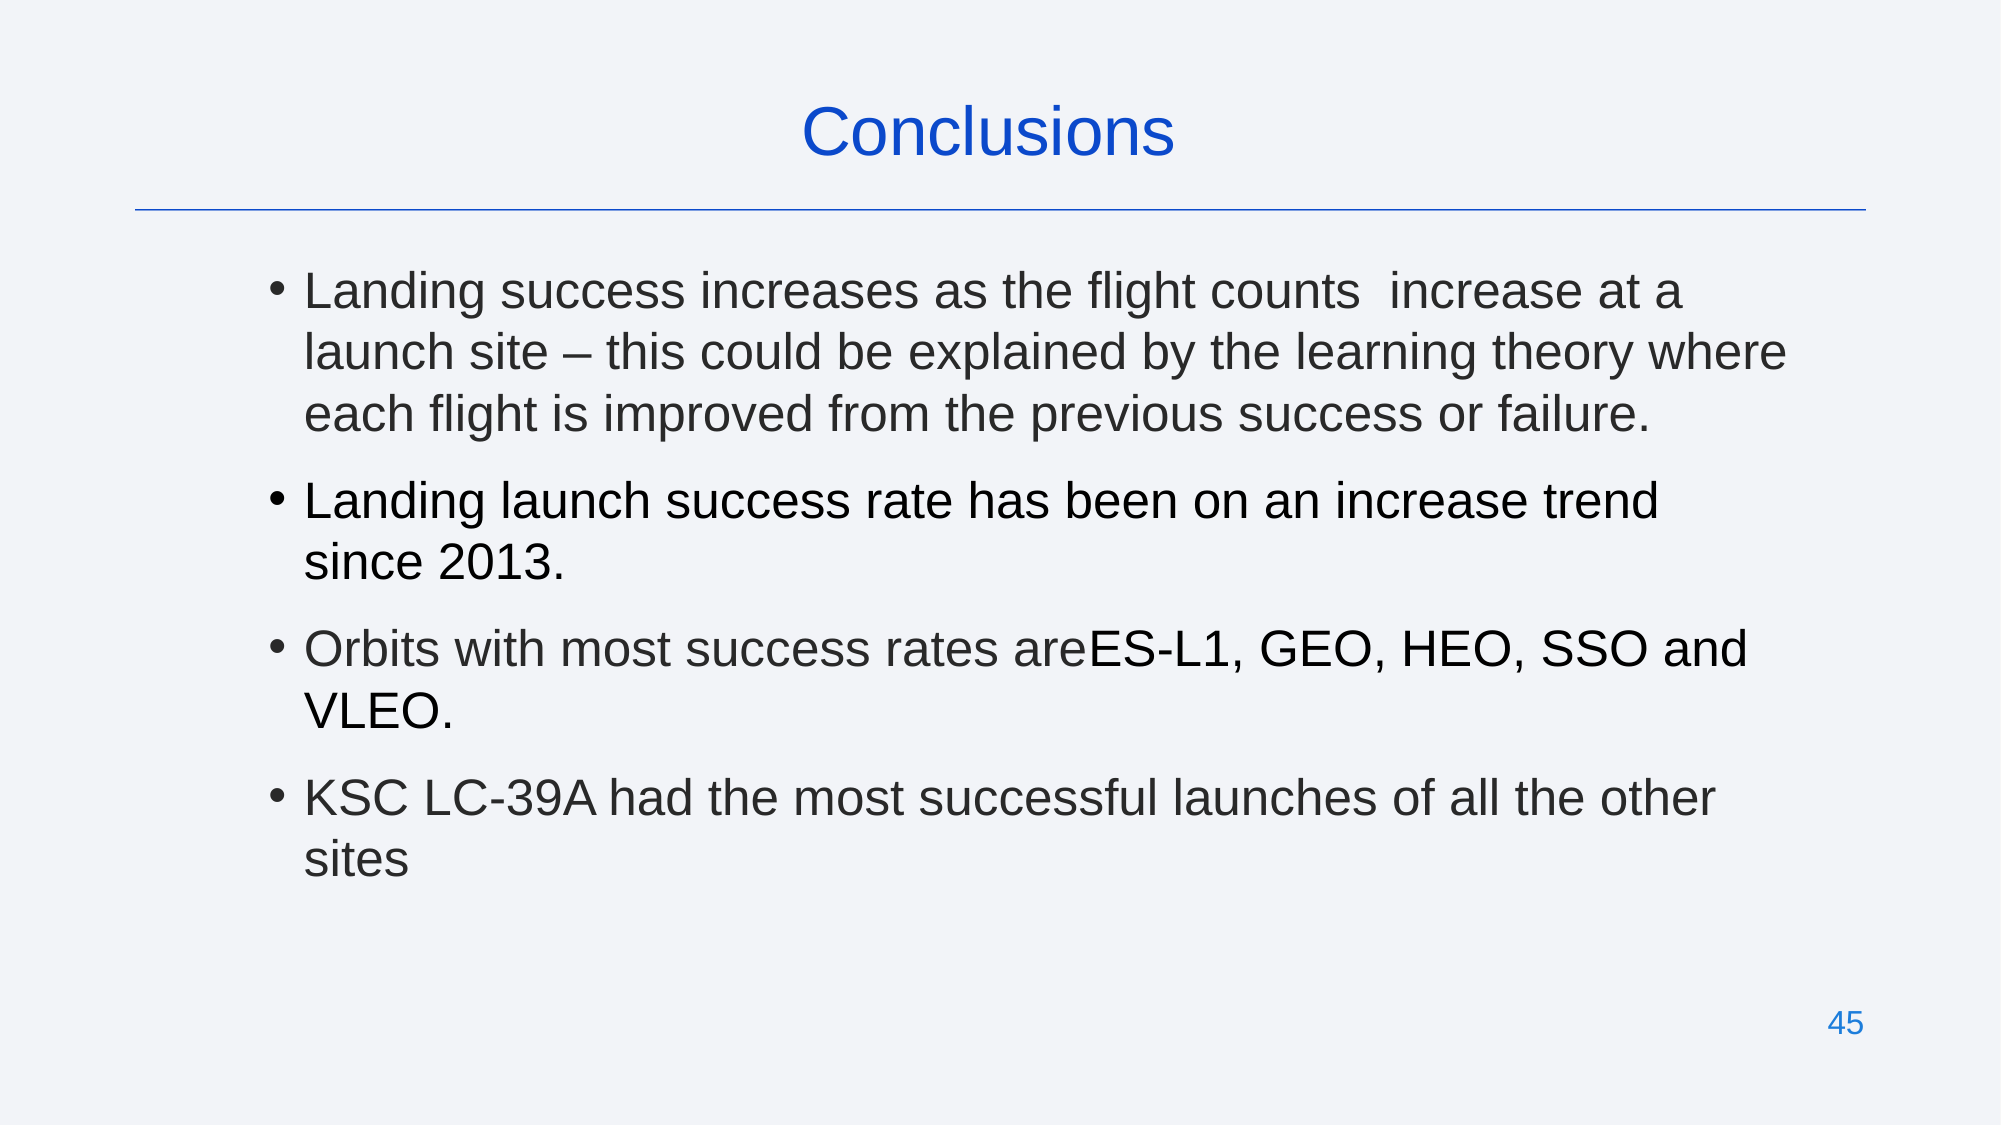

Conclusions
Landing success increases as the flight counts  increase at a launch site – this could be explained by the learning theory where each flight is improved from the previous success or failure.
Landing launch success rate has been on an increase trend since 2013.
Orbits with most success rates areES-L1, GEO, HEO, SSO and VLEO.
KSC LC-39A had the most successful launches of all the other sites
45